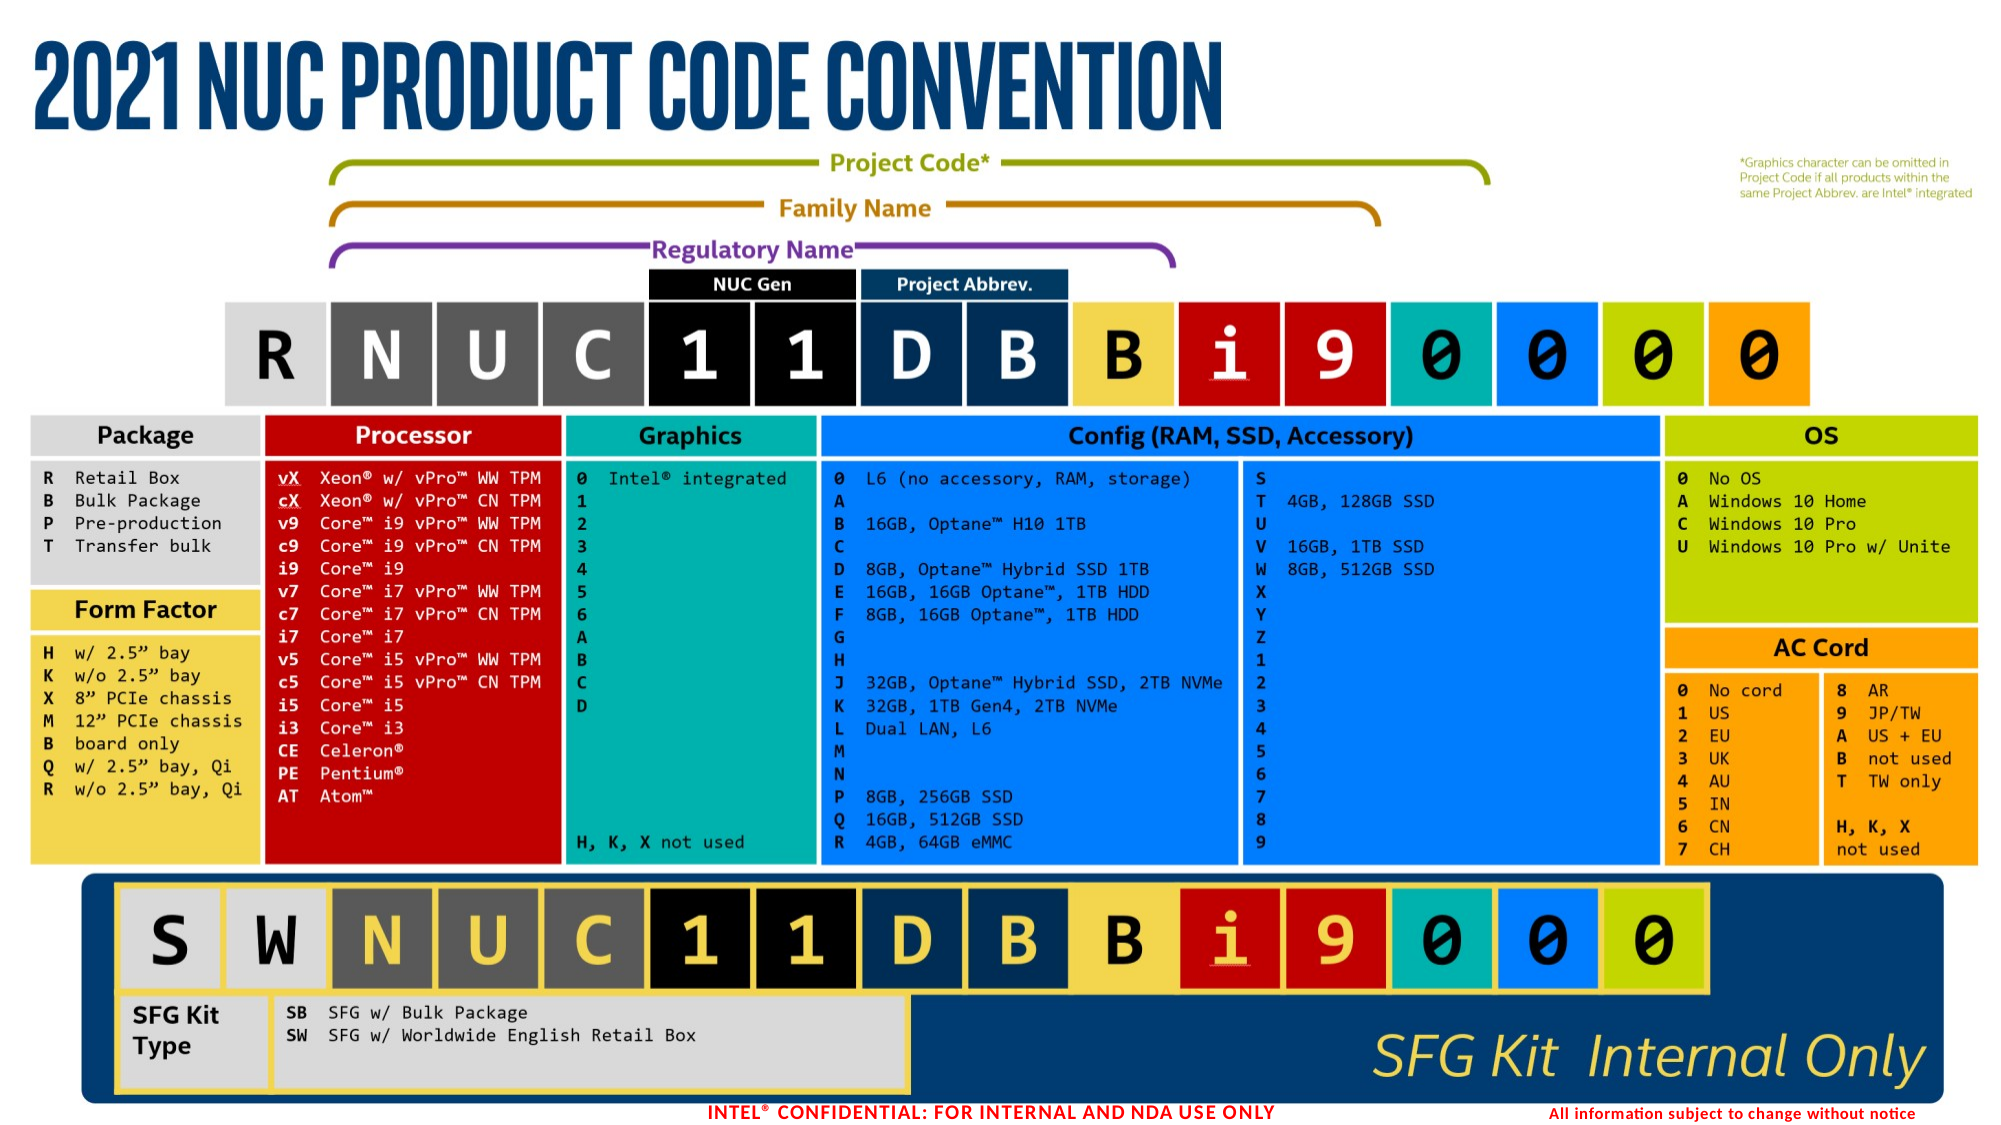

INTEL® CONFIDENTIAL: FOR INTERNAL AND NDA USE ONLY
All information subject to change without notice